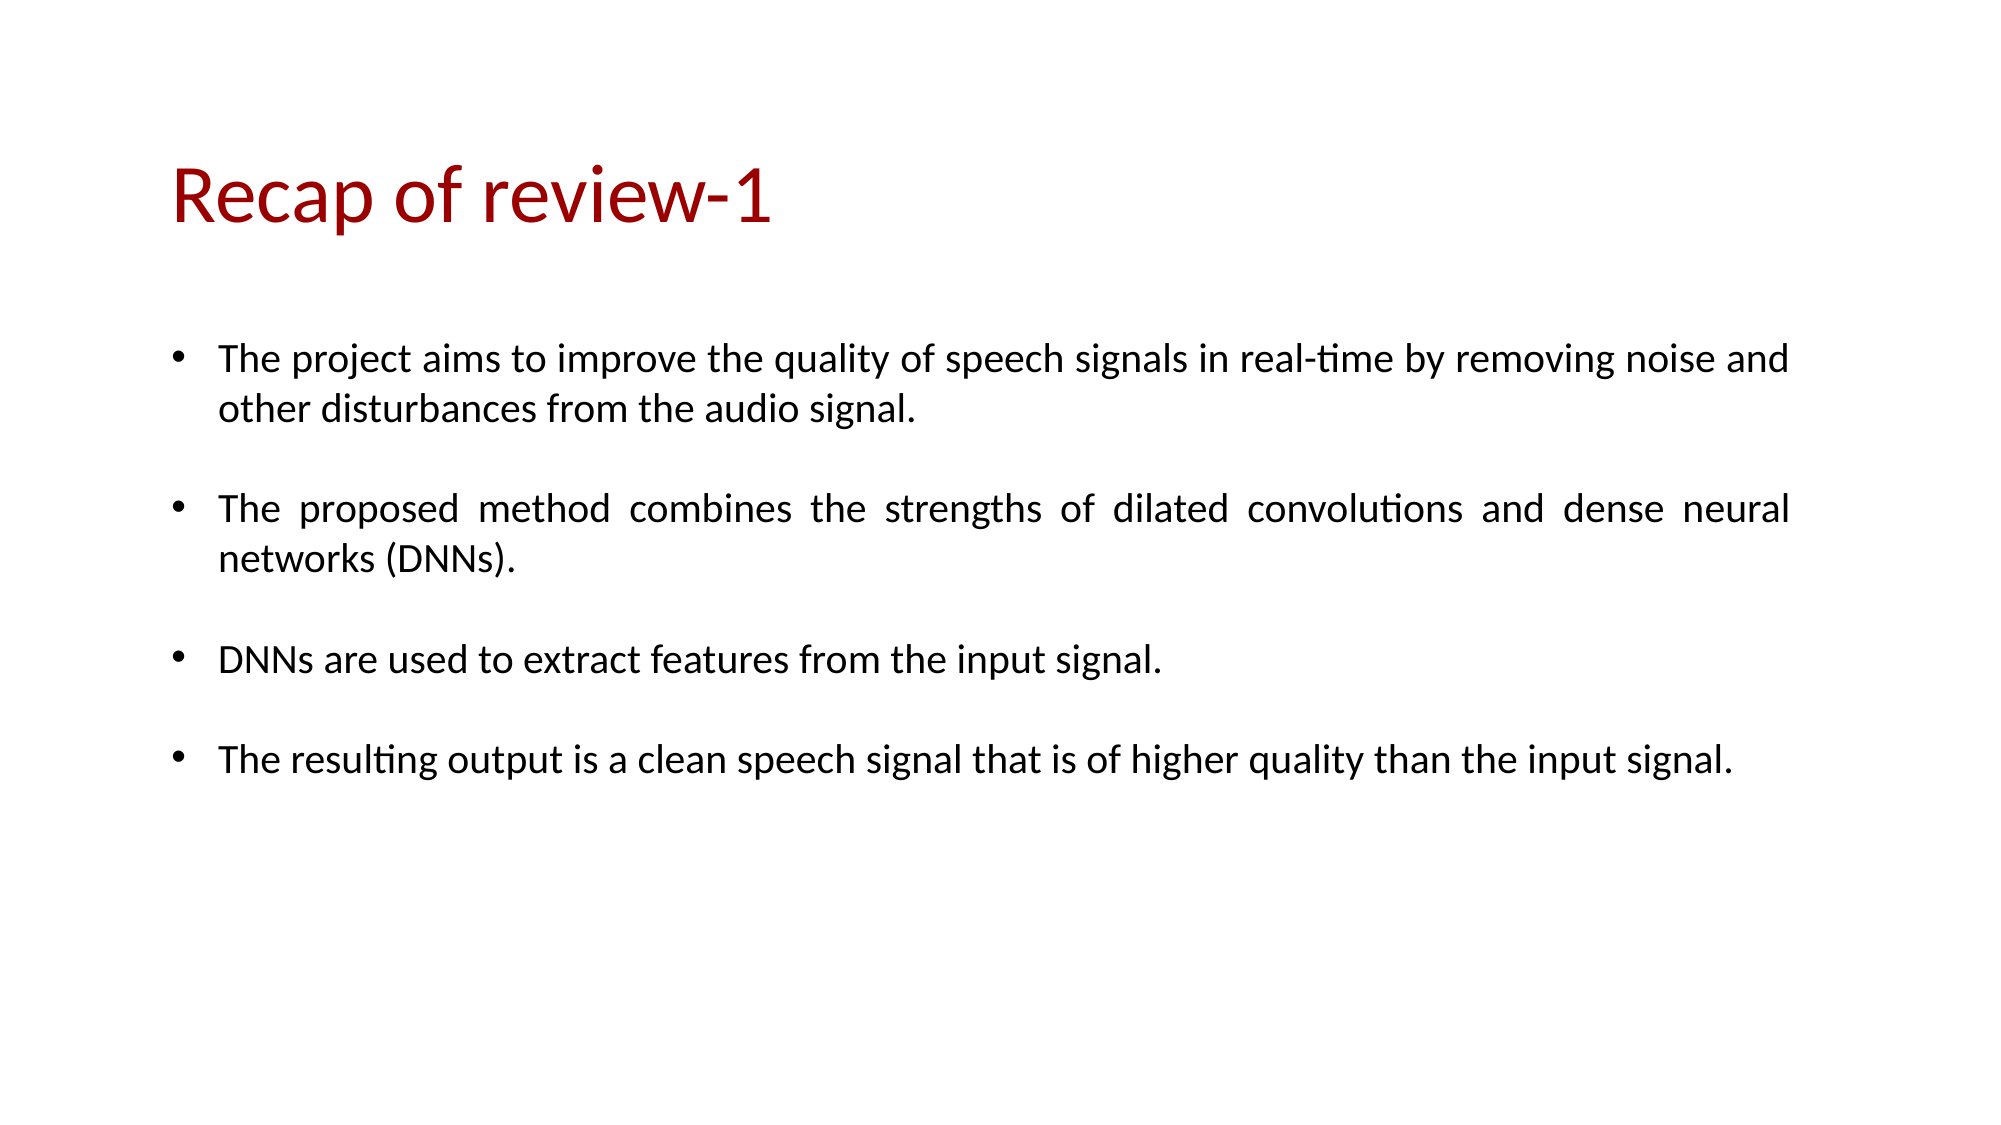

# Recap of review-1
The project aims to improve the quality of speech signals in real-time by removing noise and other disturbances from the audio signal.

The proposed method combines the strengths of dilated convolutions and dense neural networks (DNNs).

DNNs are used to extract features from the input signal.

The resulting output is a clean speech signal that is of higher quality than the input signal.